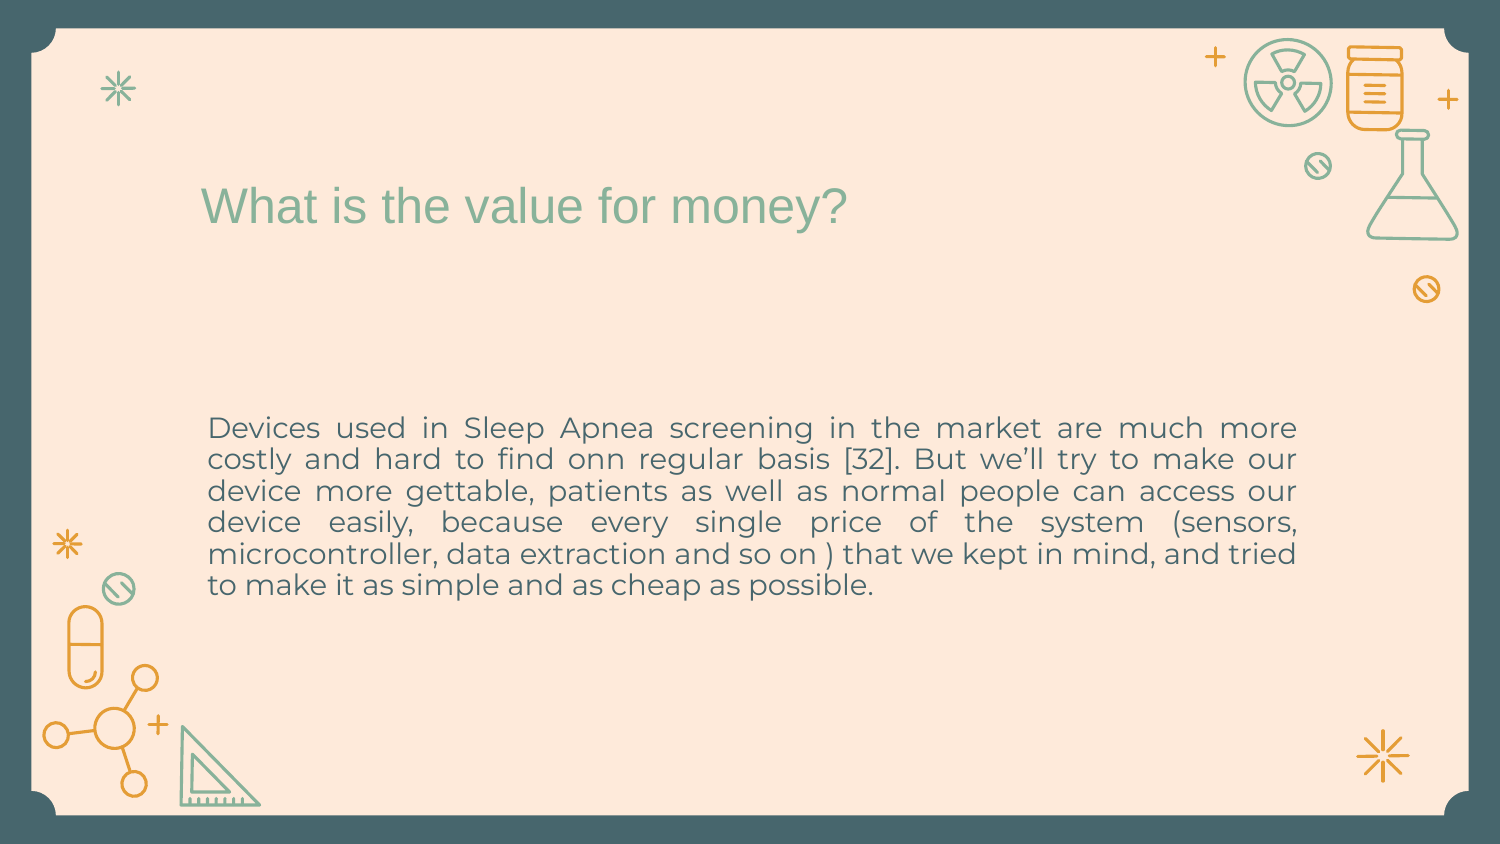

# What is the value for money?

Devices used in Sleep Apnea screening in the market are much more costly and hard to find onn regular basis [32]. But we’ll try to make our device more gettable, patients as well as normal people can access our device easily, because every single price of the system (sensors, microcontroller, data extraction and so on ) that we kept in mind, and tried to make it as simple and as cheap as possible.